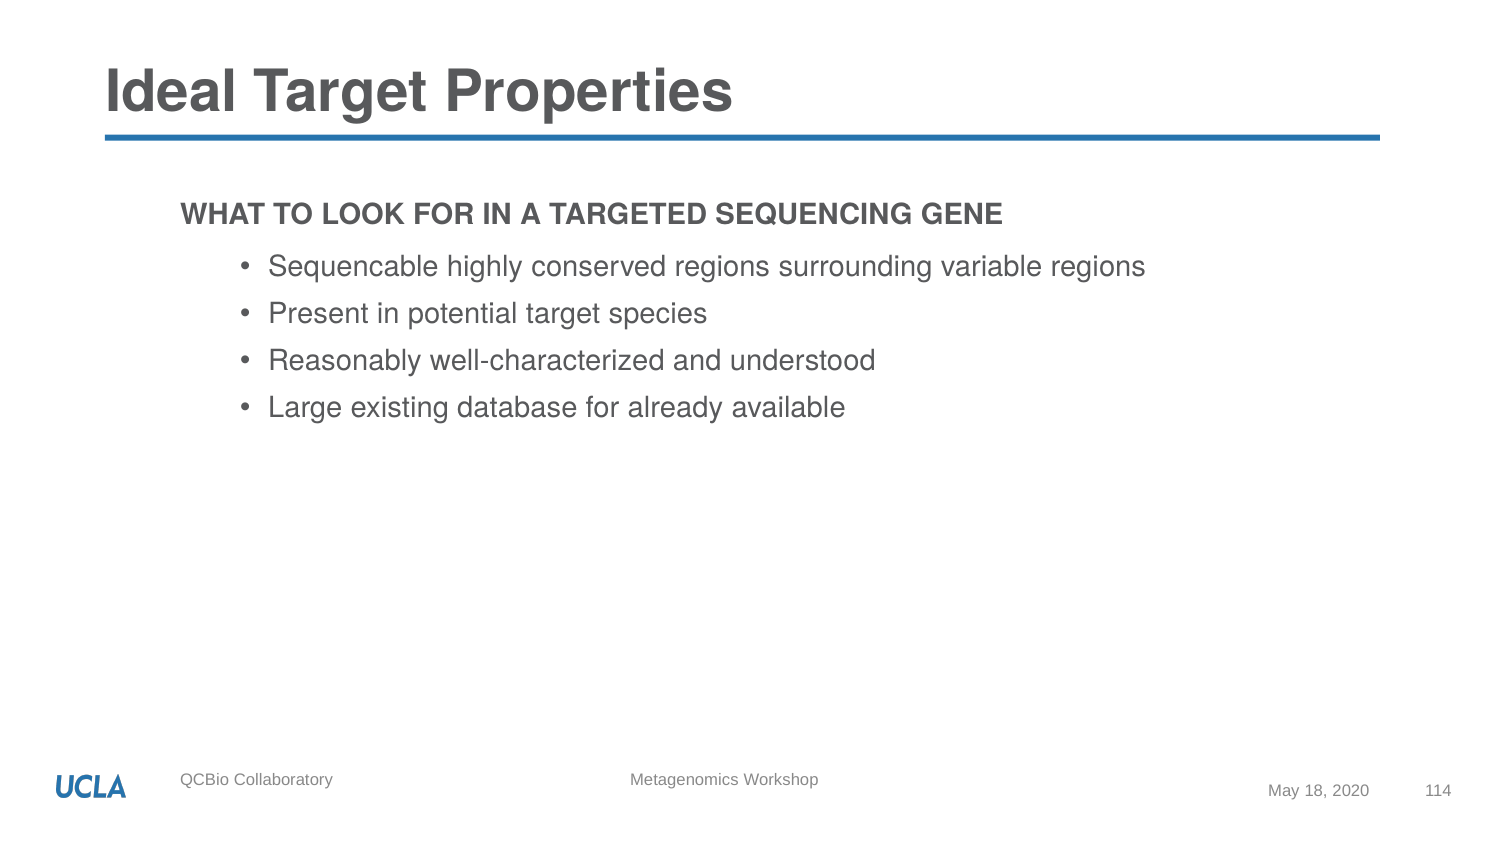

# Ideal Target Properties
What to look for In a targeted sequencing gene
Sequencable highly conserved regions surrounding variable regions
Present in potential target species
Reasonably well-characterized and understood
Large existing database for already available
May 18, 2020
114